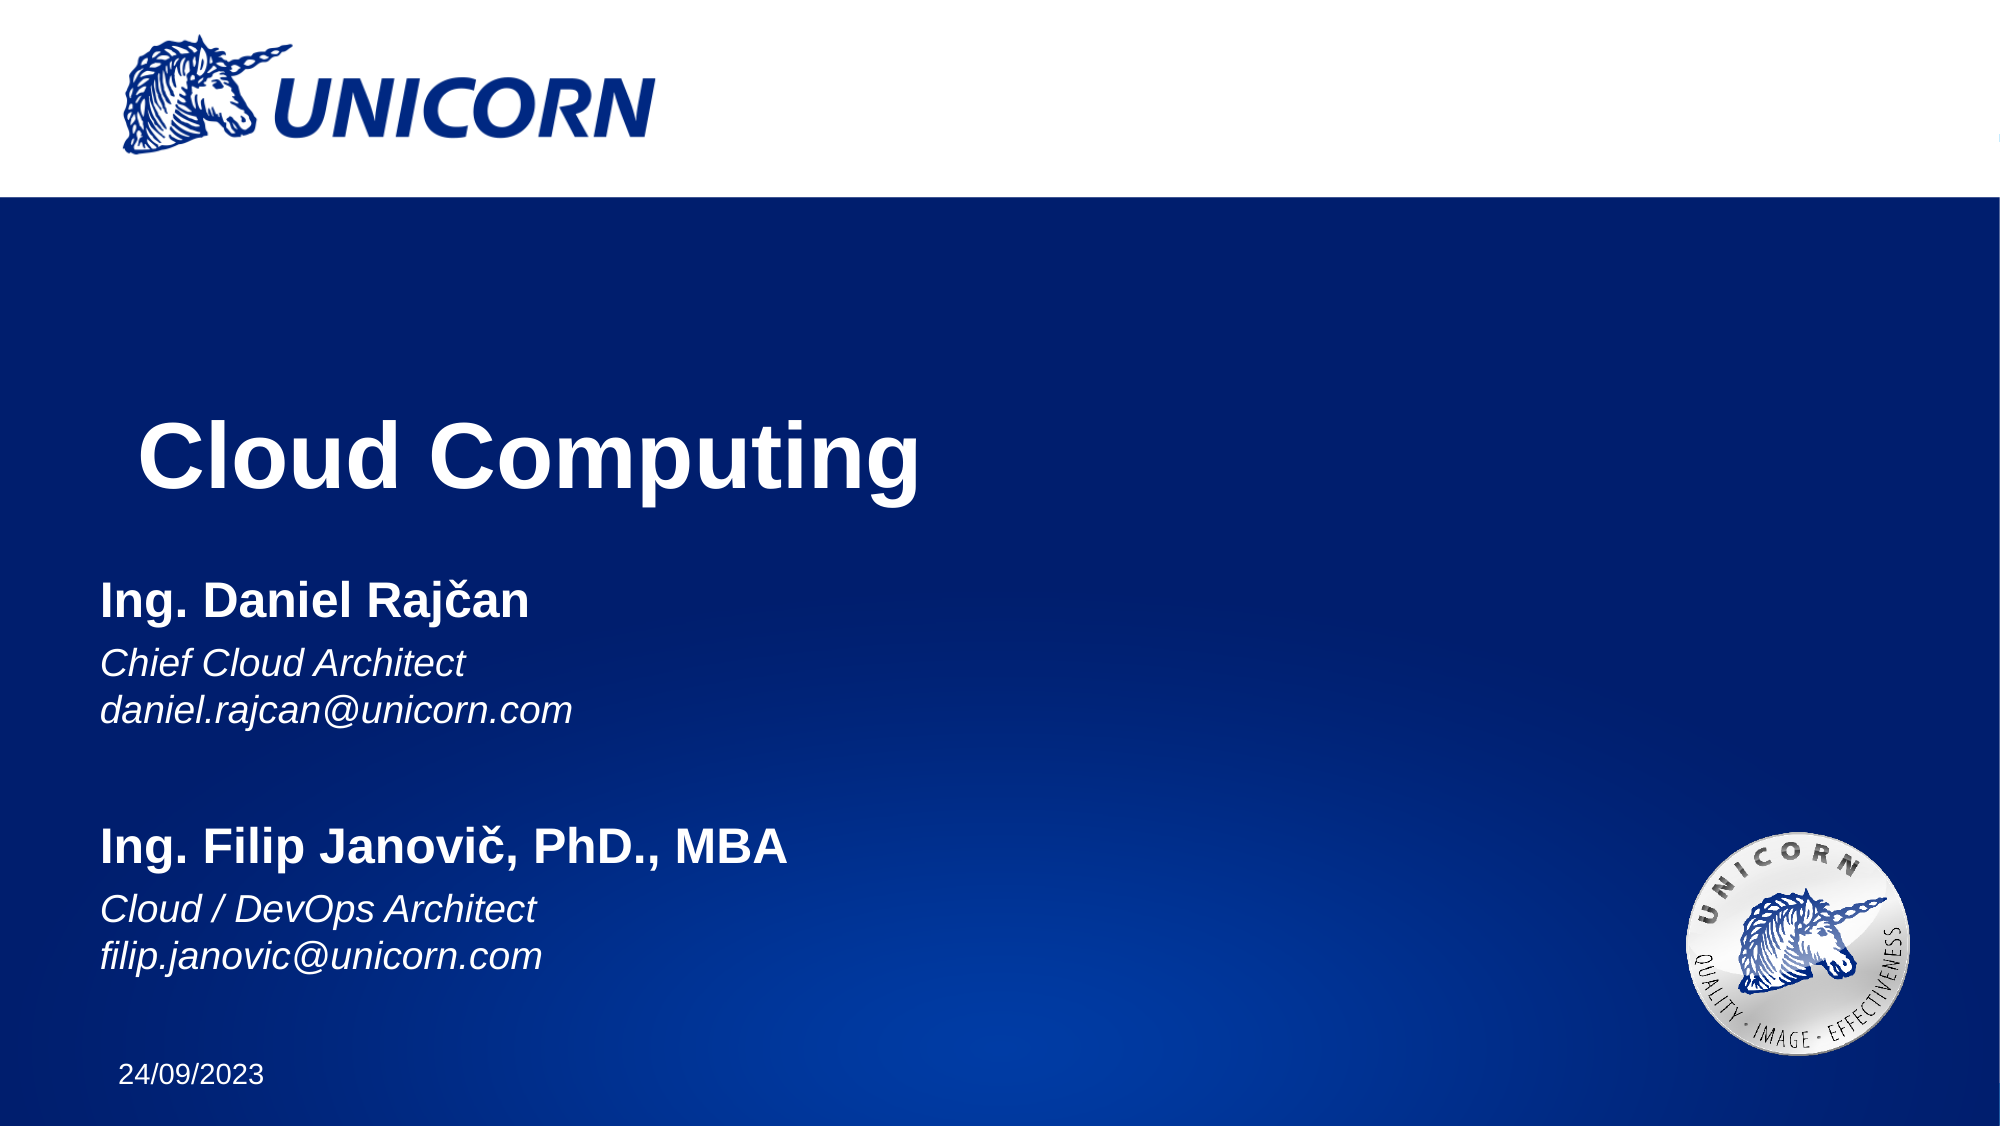

# Cloud Computing
Ing. Daniel Rajčan
Chief Cloud Architect daniel.rajcan@unicorn.com

Ing. Filip Janovič, PhD., MBA
Cloud / DevOps Architect filip.janovic@unicorn.com

24/09/2023